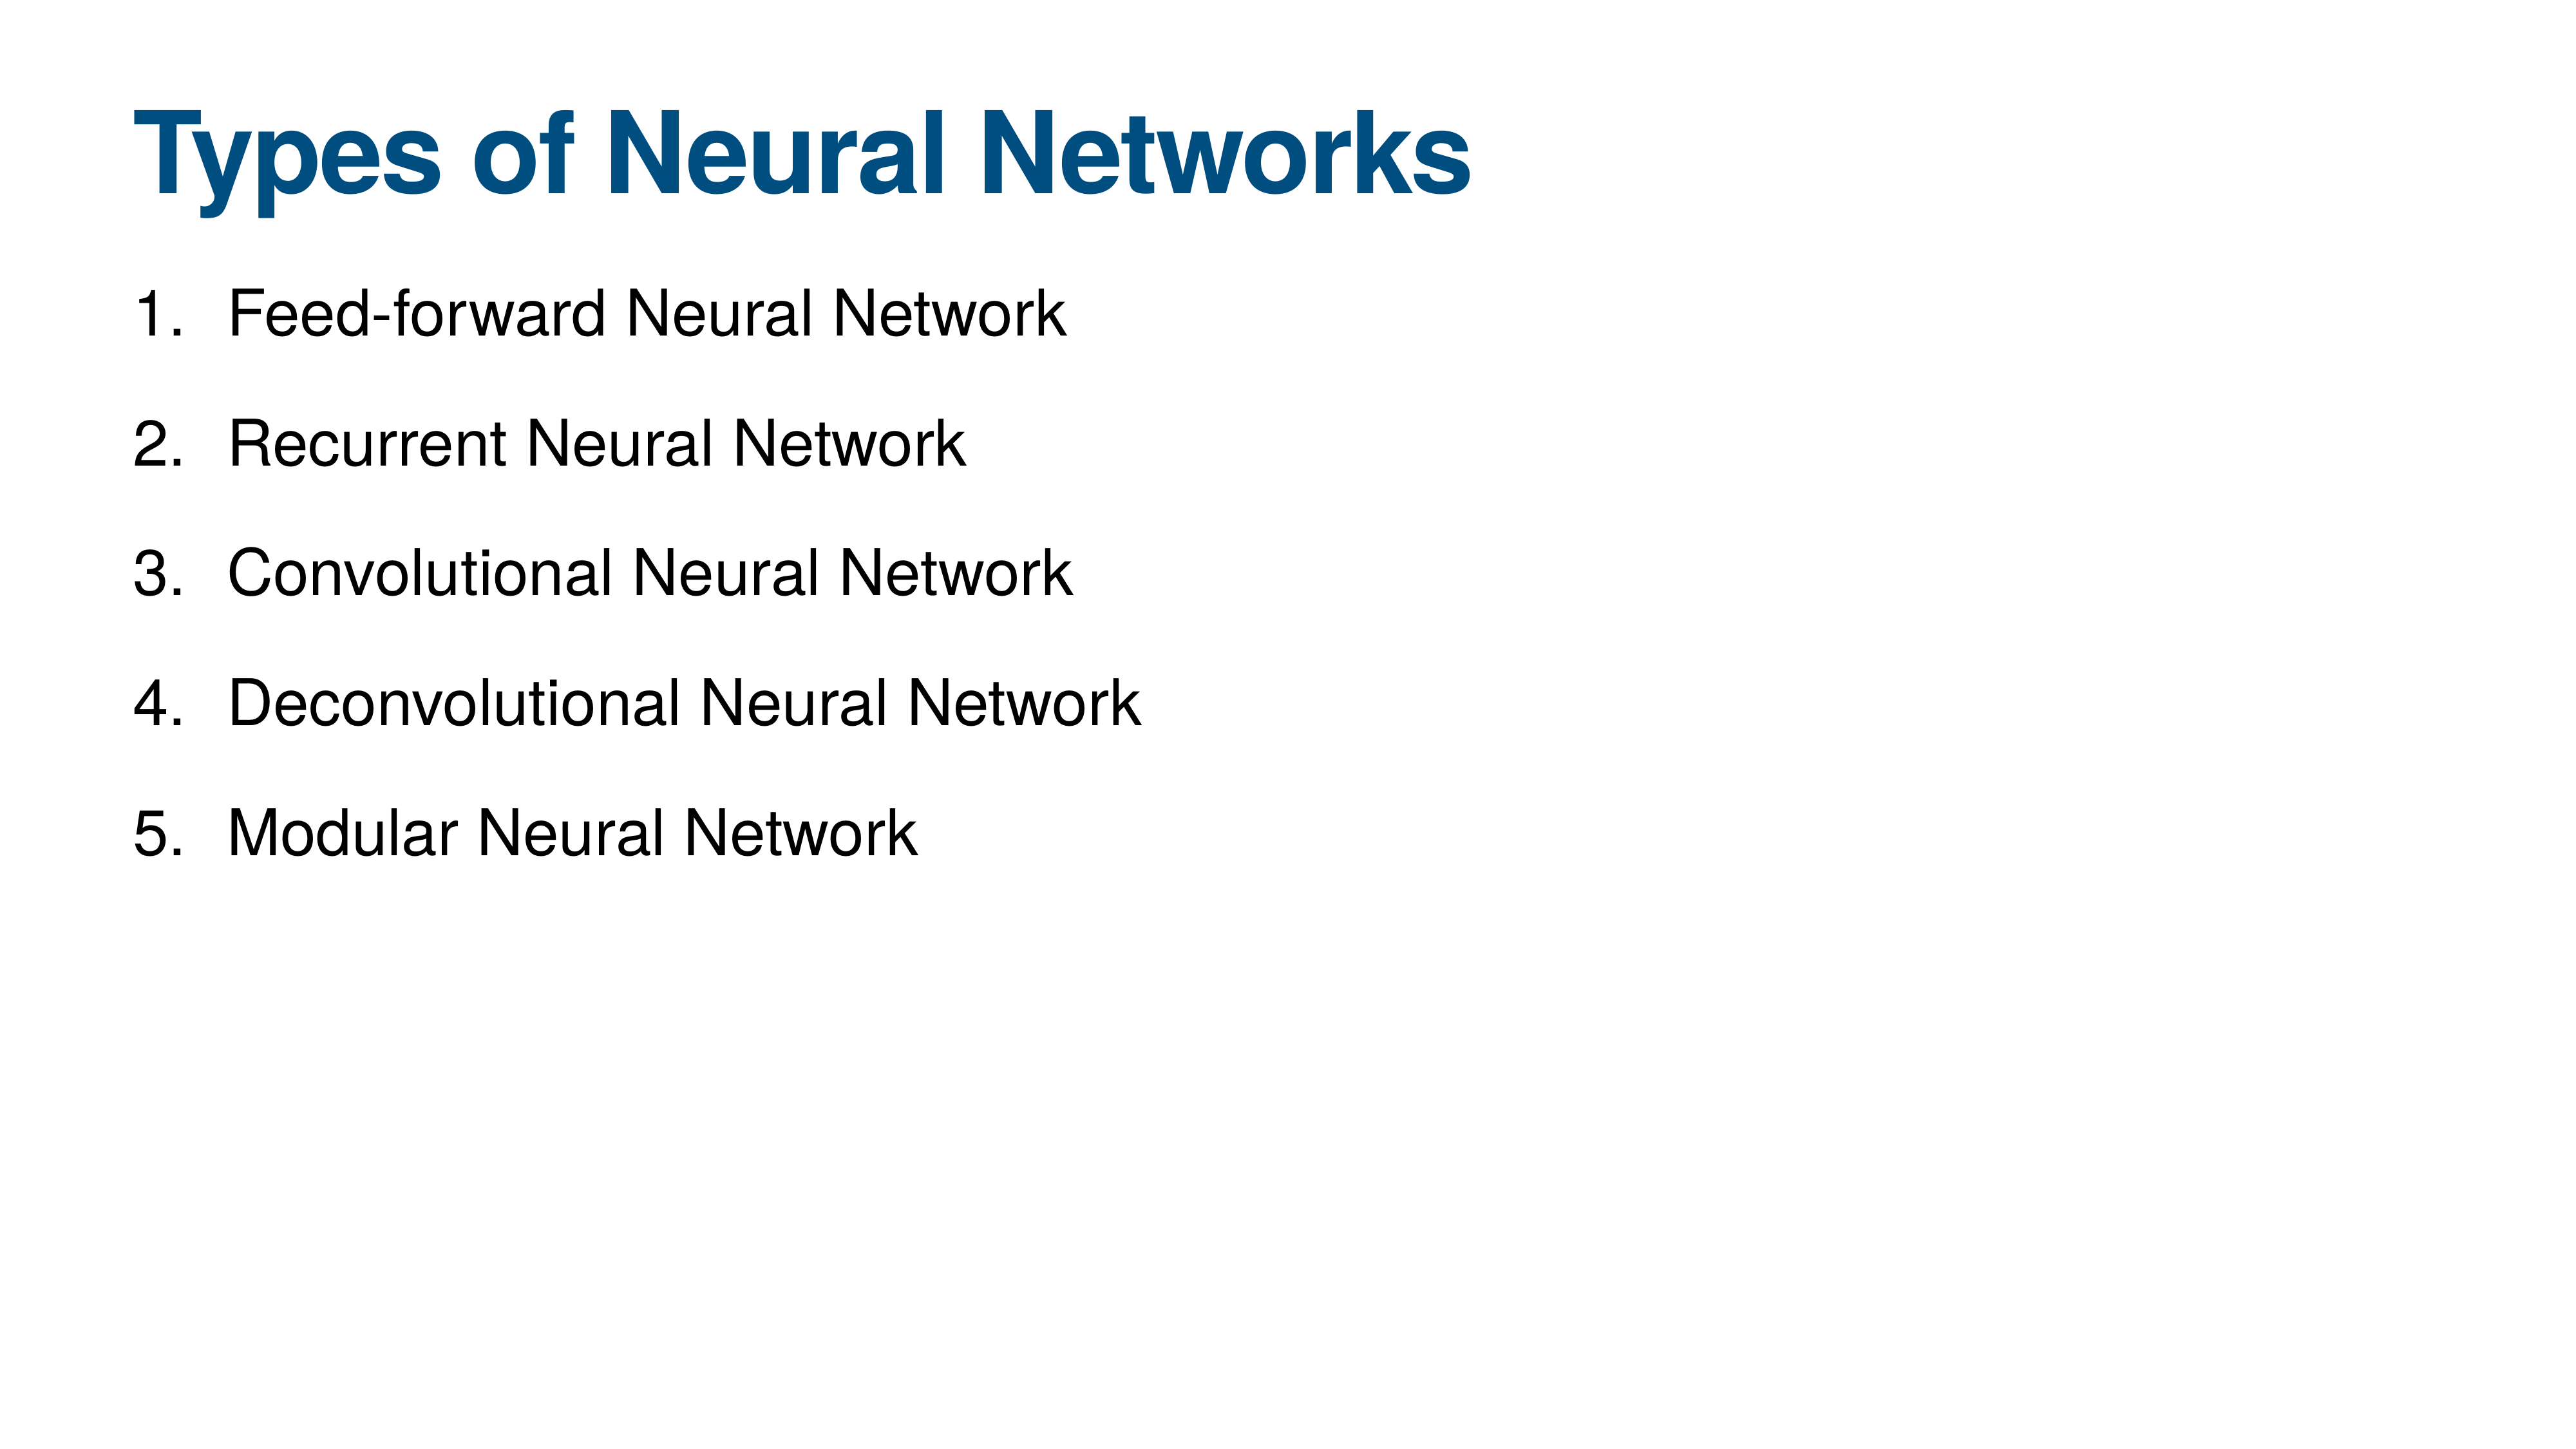

# Types of Neural Networks
Feed-forward Neural Network
Recurrent Neural Network
Convolutional Neural Network
Deconvolutional Neural Network
Modular Neural Network